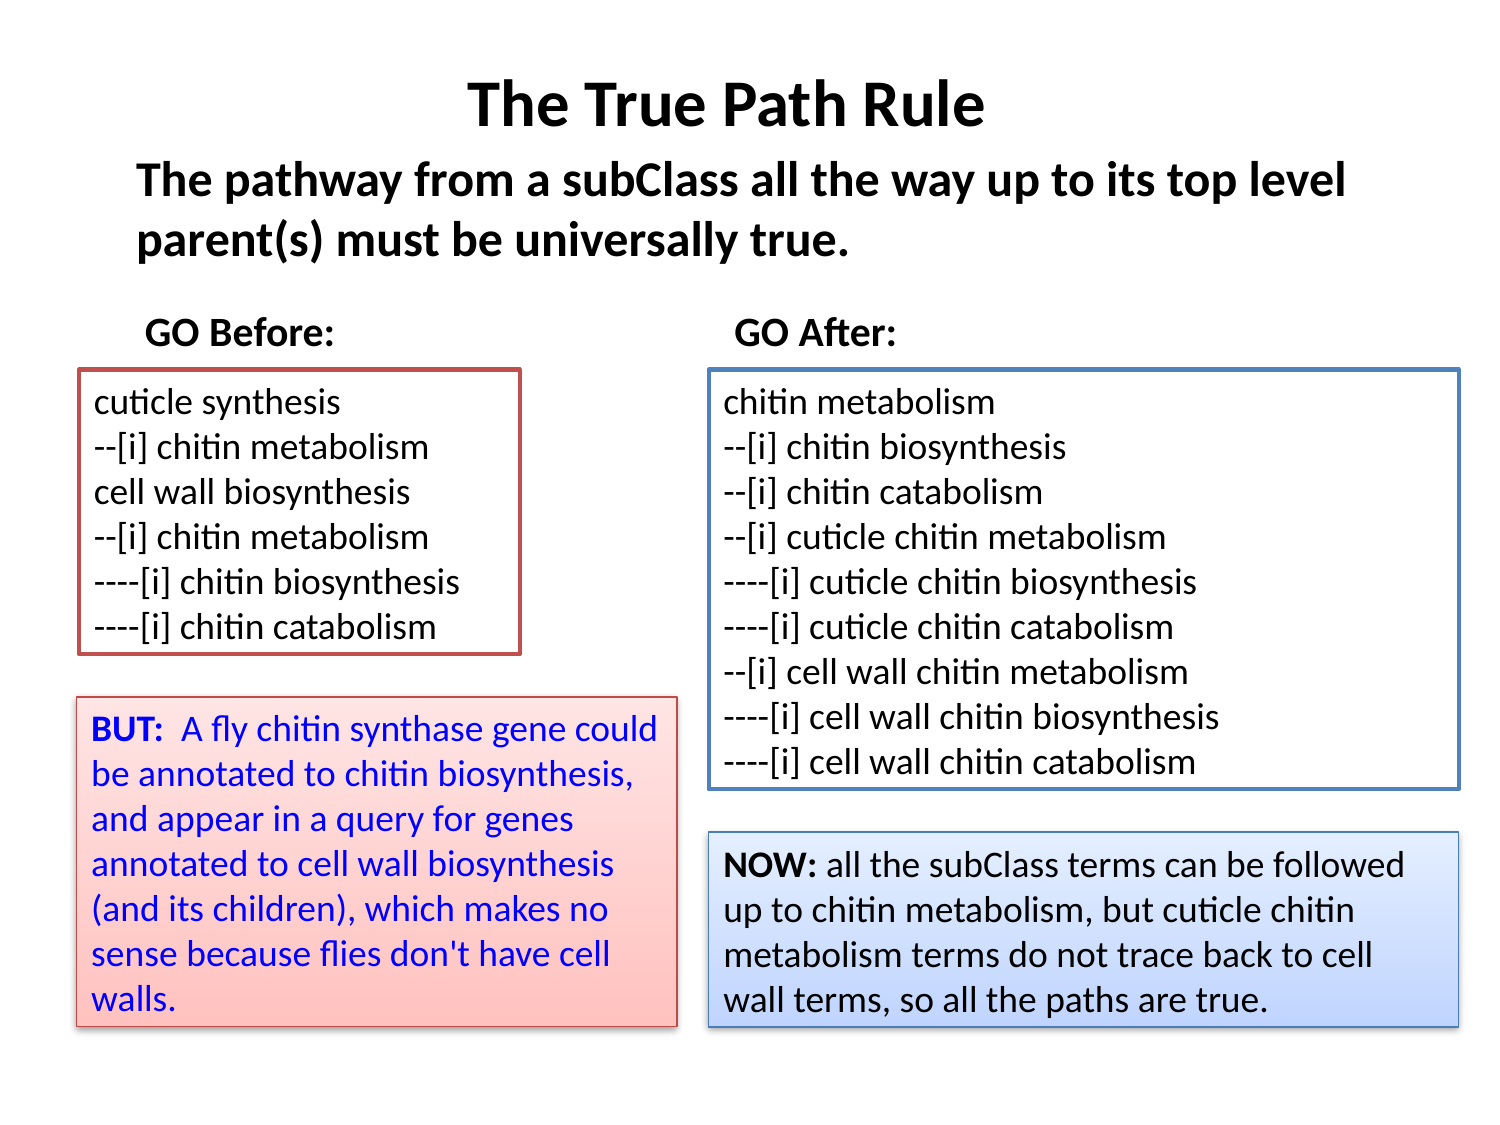

The True Path Rule
The pathway from a subClass all the way up to its top level parent(s) must be universally true.
GO Before:
GO After:
cuticle synthesis
--[i] chitin metabolism
cell wall biosynthesis
--[i] chitin metabolism
----[i] chitin biosynthesis
----[i] chitin catabolism
chitin metabolism
--[i] chitin biosynthesis
--[i] chitin catabolism
--[i] cuticle chitin metabolism
----[i] cuticle chitin biosynthesis
----[i] cuticle chitin catabolism
--[i] cell wall chitin metabolism
----[i] cell wall chitin biosynthesis
----[i] cell wall chitin catabolism
BUT:  A fly chitin synthase gene could be annotated to chitin biosynthesis, and appear in a query for genes annotated to cell wall biosynthesis (and its children), which makes no sense because flies don't have cell walls.
NOW: all the subClass terms can be followed up to chitin metabolism, but cuticle chitin metabolism terms do not trace back to cell wall terms, so all the paths are true.